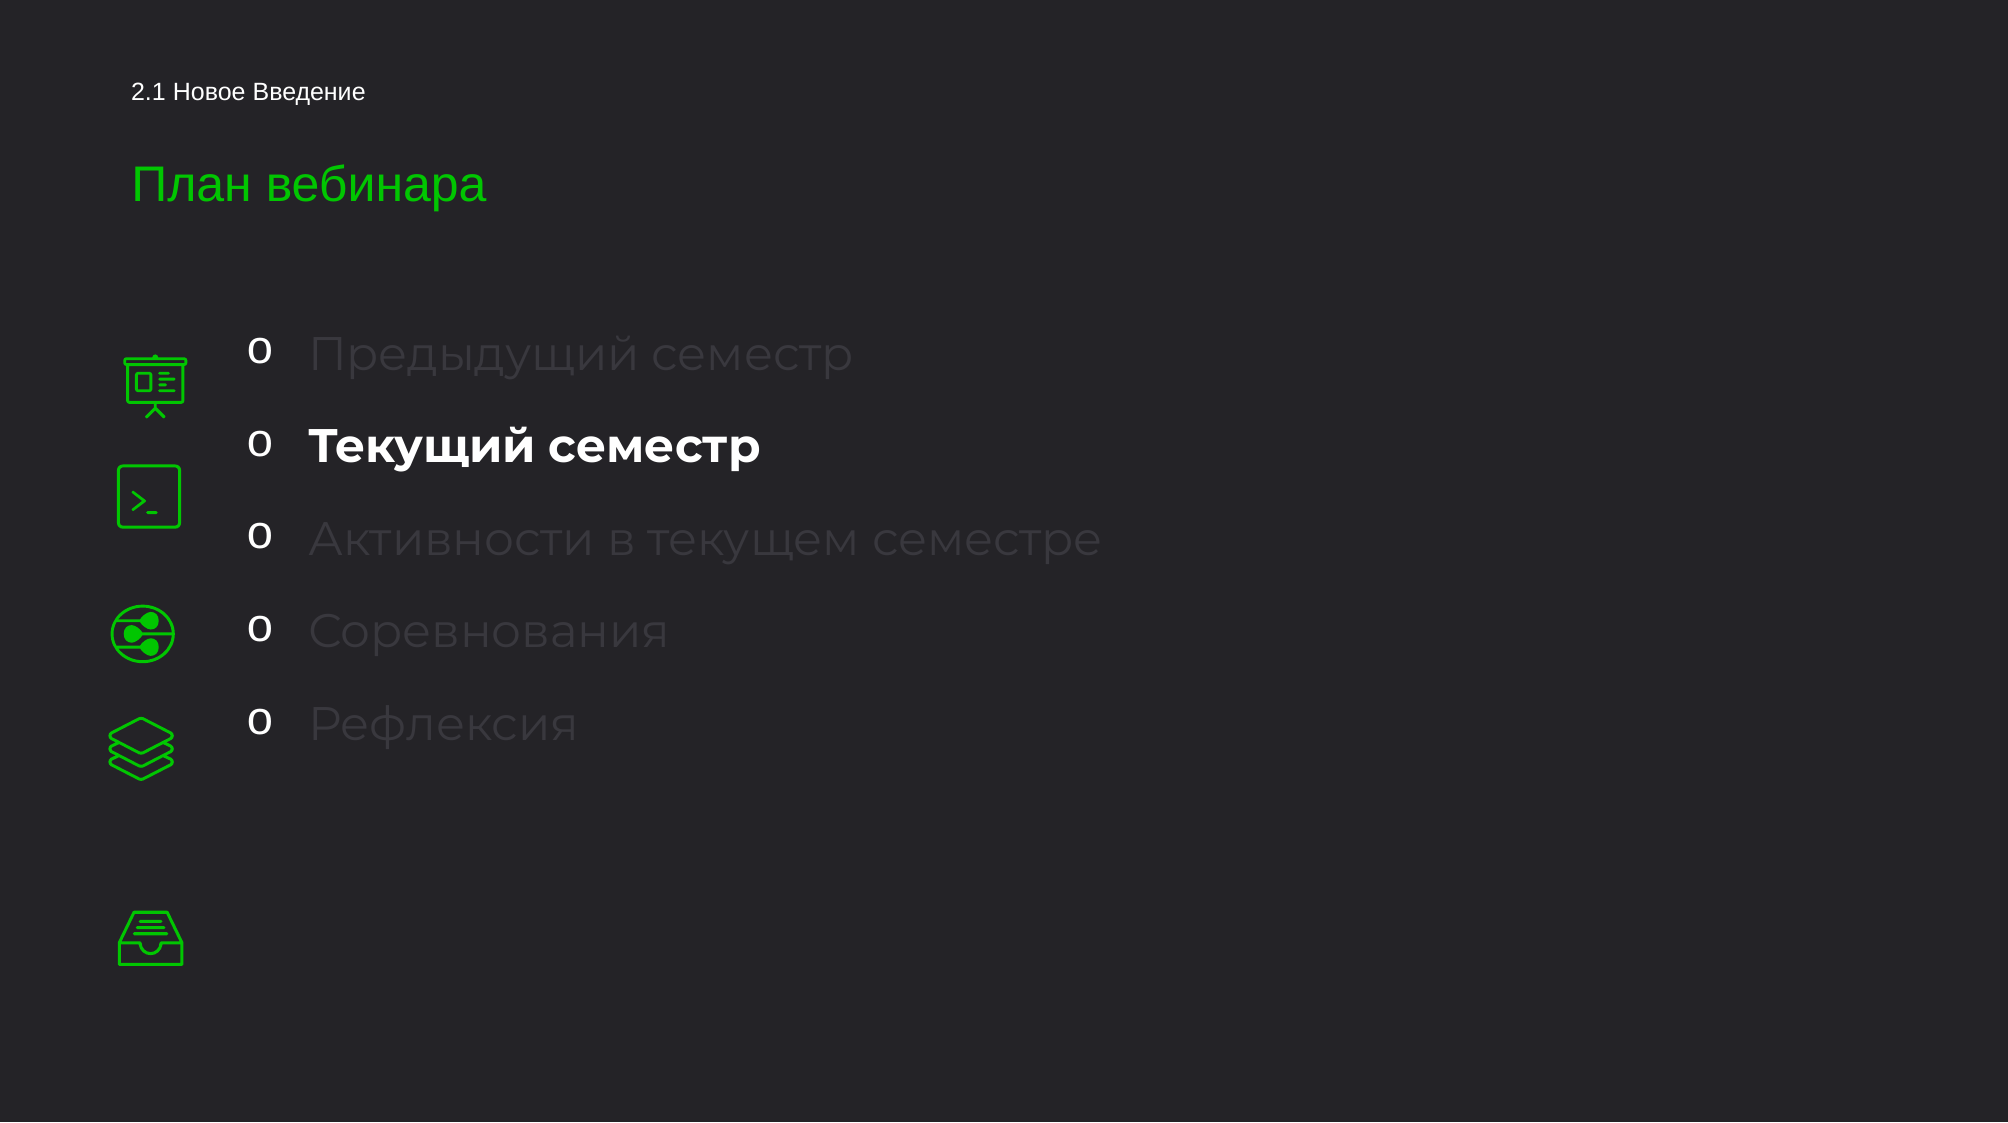

2.1 Новое Введение
План вебинара
Предыдущий семестр
Текущий семестр
Активности в текущем семестре
Соревнования
Рефлексия